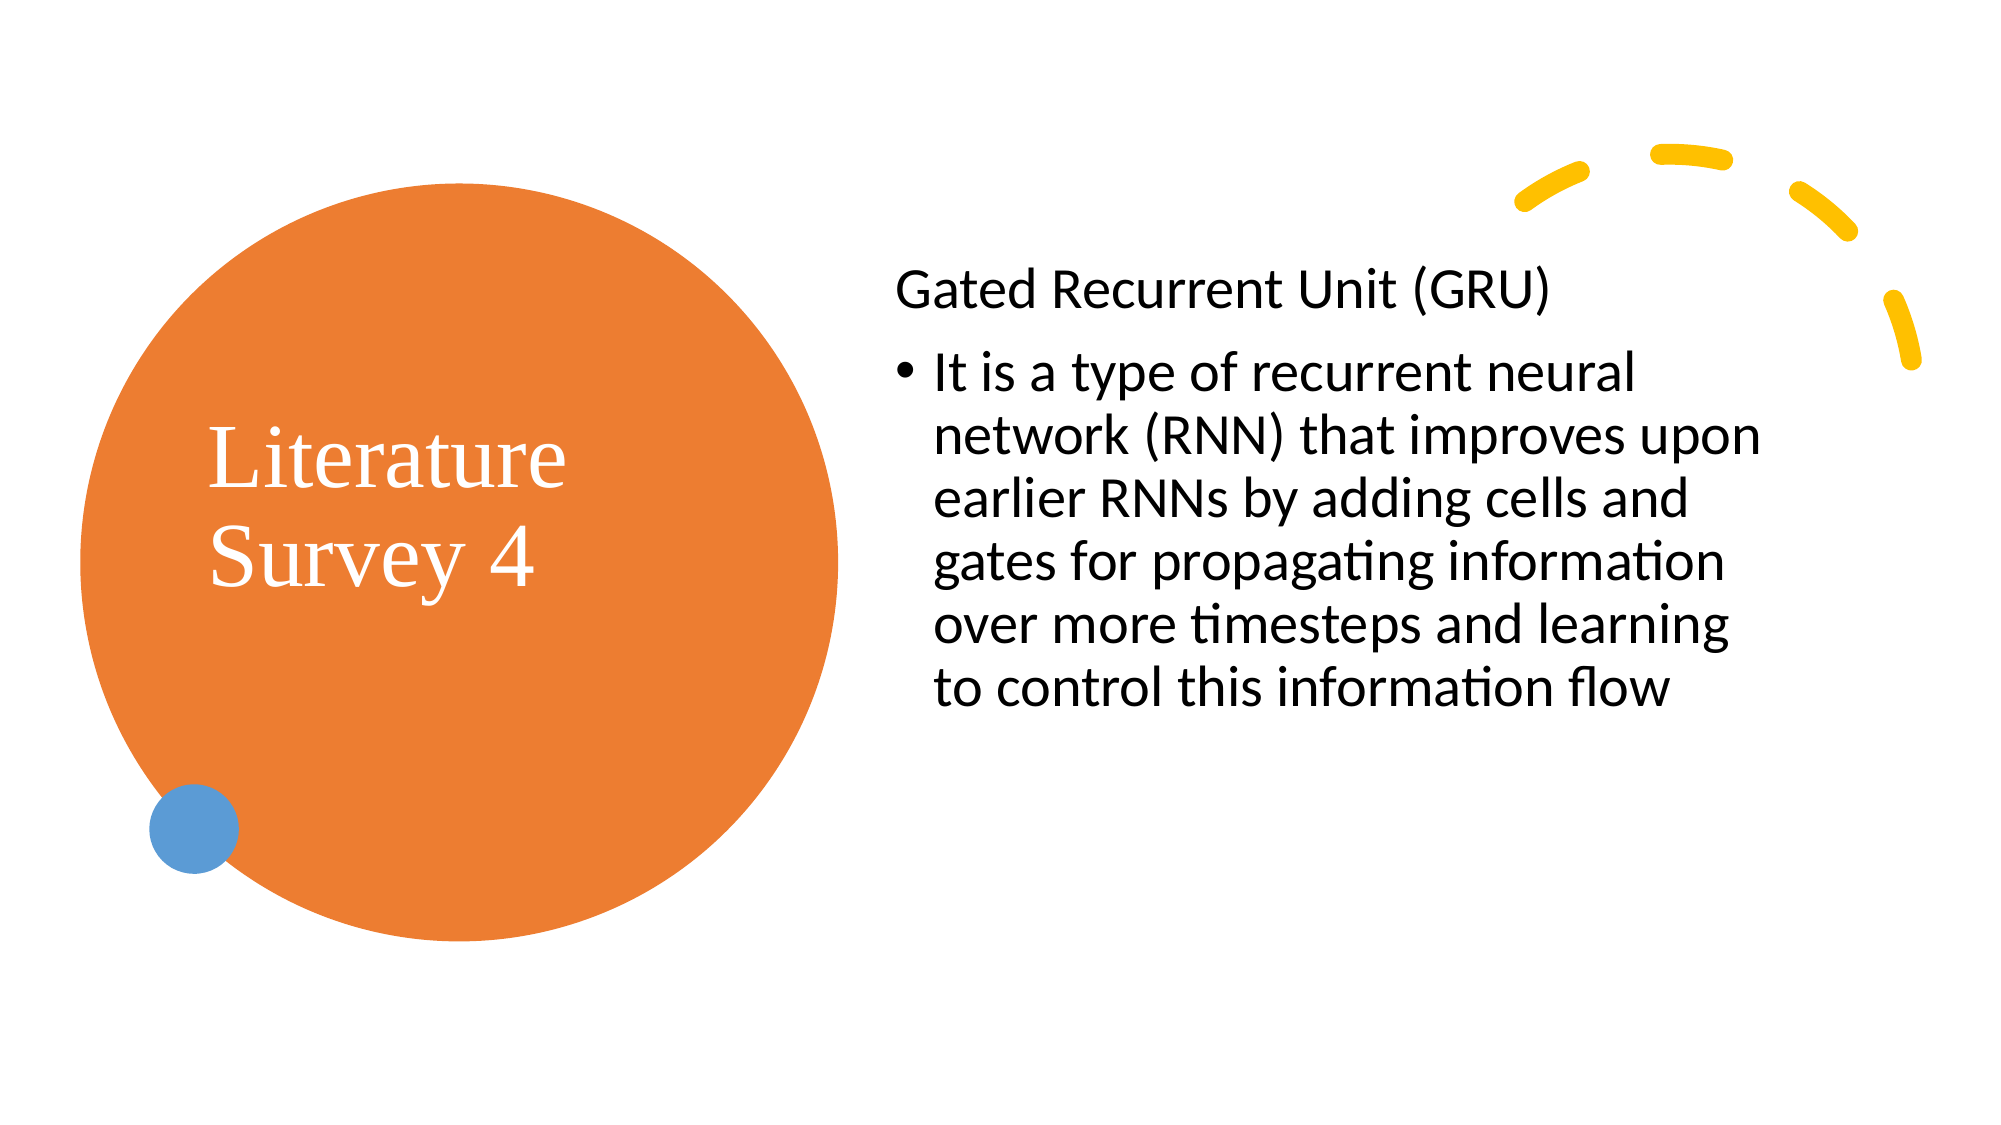

# Literature Survey 4
Gated Recurrent Unit (GRU)
It is a type of recurrent neural network (RNN) that improves upon earlier RNNs by adding cells and gates for propagating information over more timesteps and learning to control this information flow